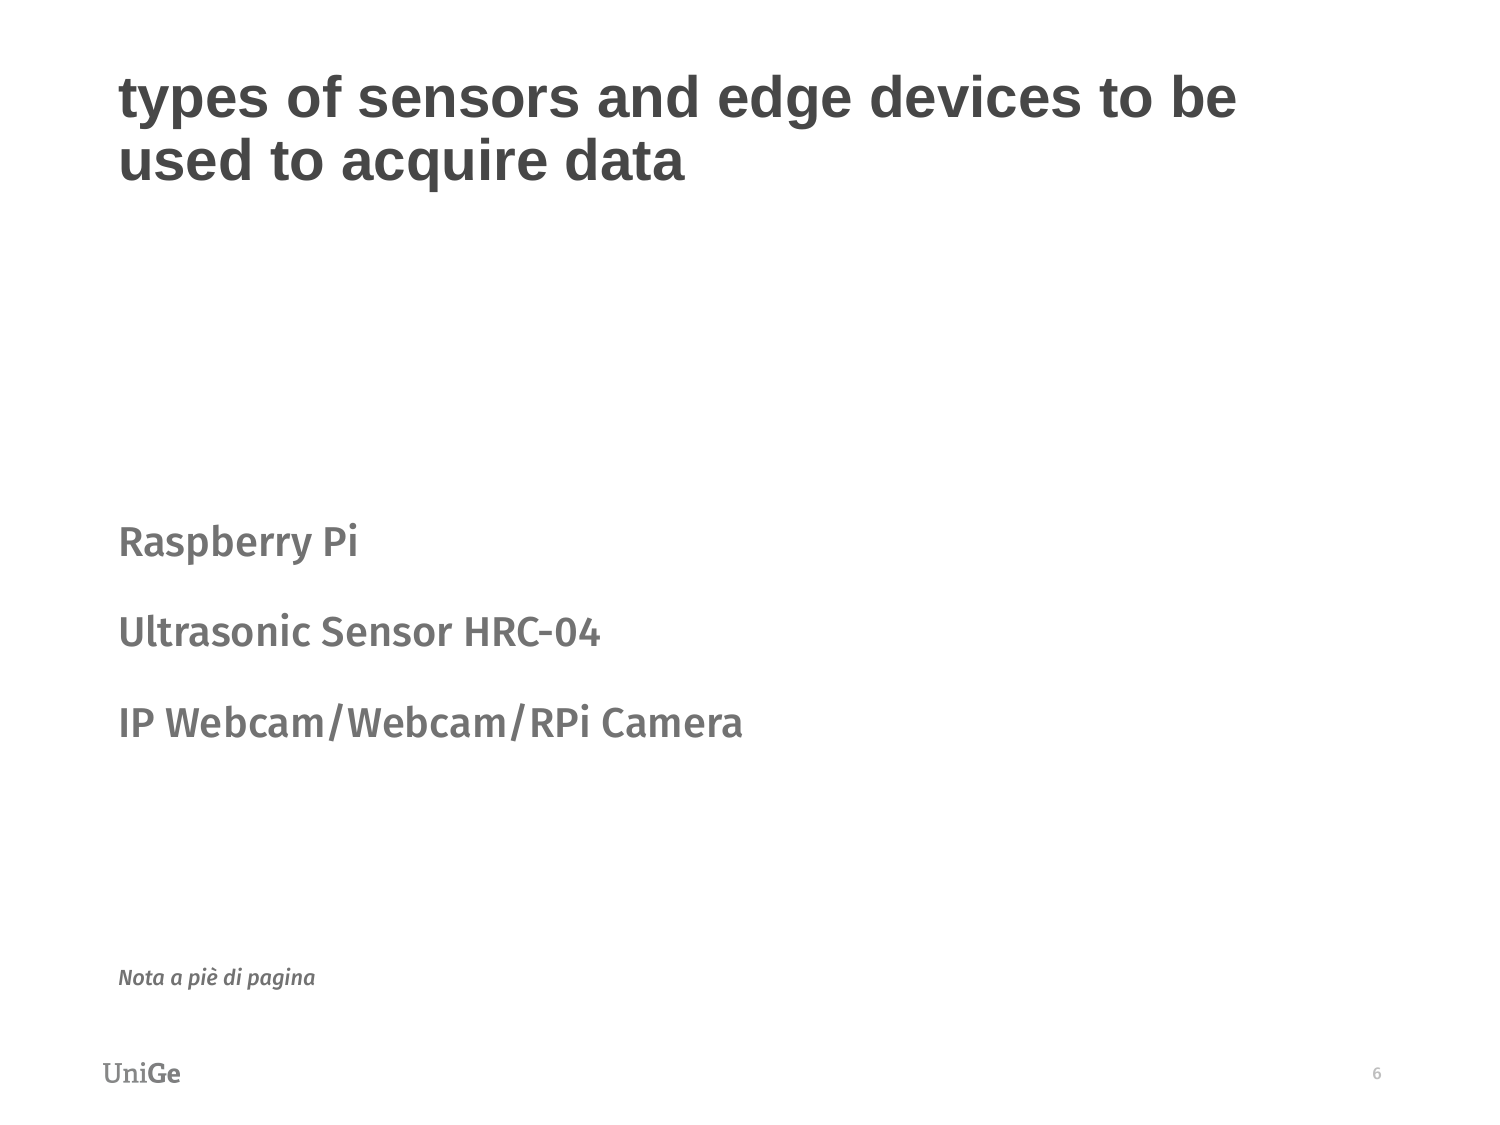

# types of sensors and edge devices to be used to acquire data
Raspberry Pi
Ultrasonic Sensor HRC-04
IP Webcam/Webcam/RPi Camera

Nota a piè di pagina
6